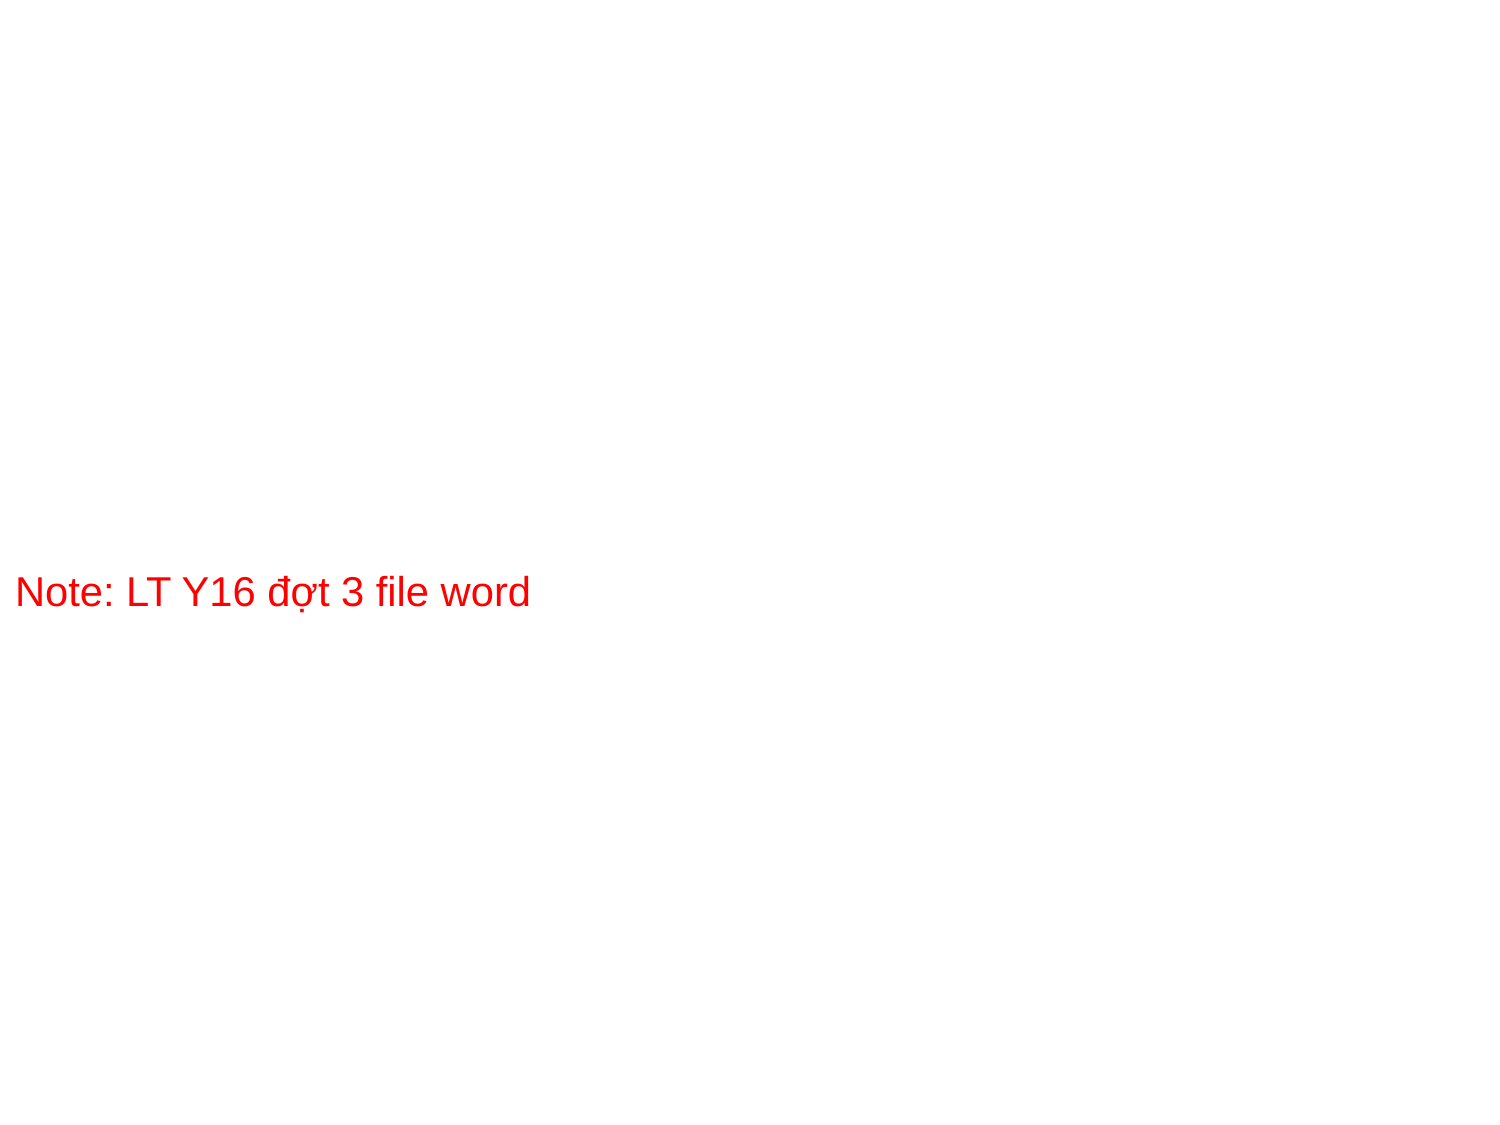

Note: LT Y16 đợt 3 file word